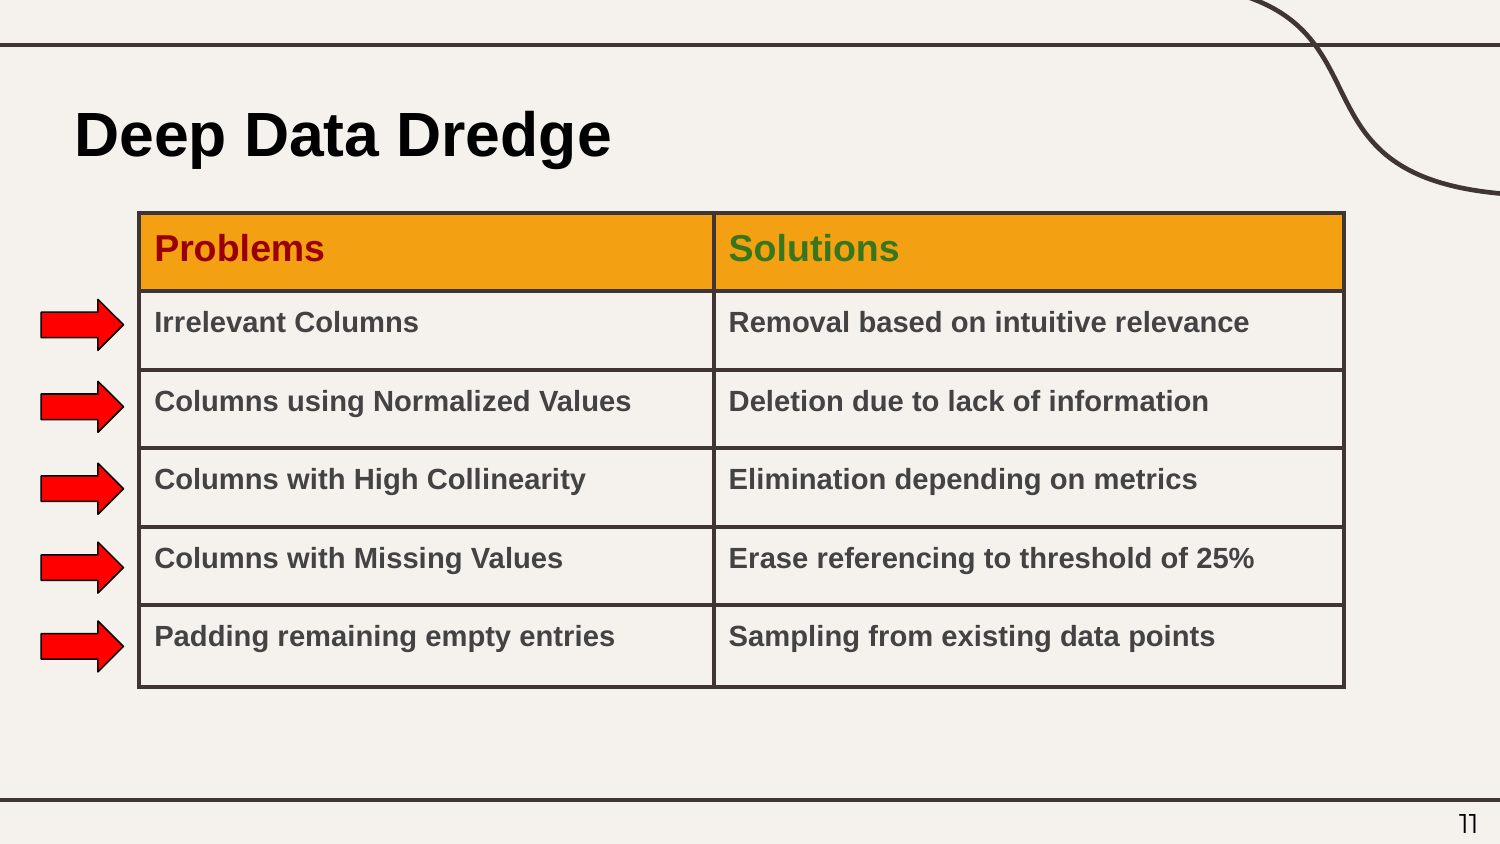

Deep Data Dredge
| Problems | Solutions |
| --- | --- |
| Irrelevant Columns | Removal based on intuitive relevance |
| Columns using Normalized Values | Deletion due to lack of information |
| Columns with High Collinearity | Elimination depending on metrics |
| Columns with Missing Values | Erase referencing to threshold of 25% |
| Padding remaining empty entries | Sampling from existing data points |

11